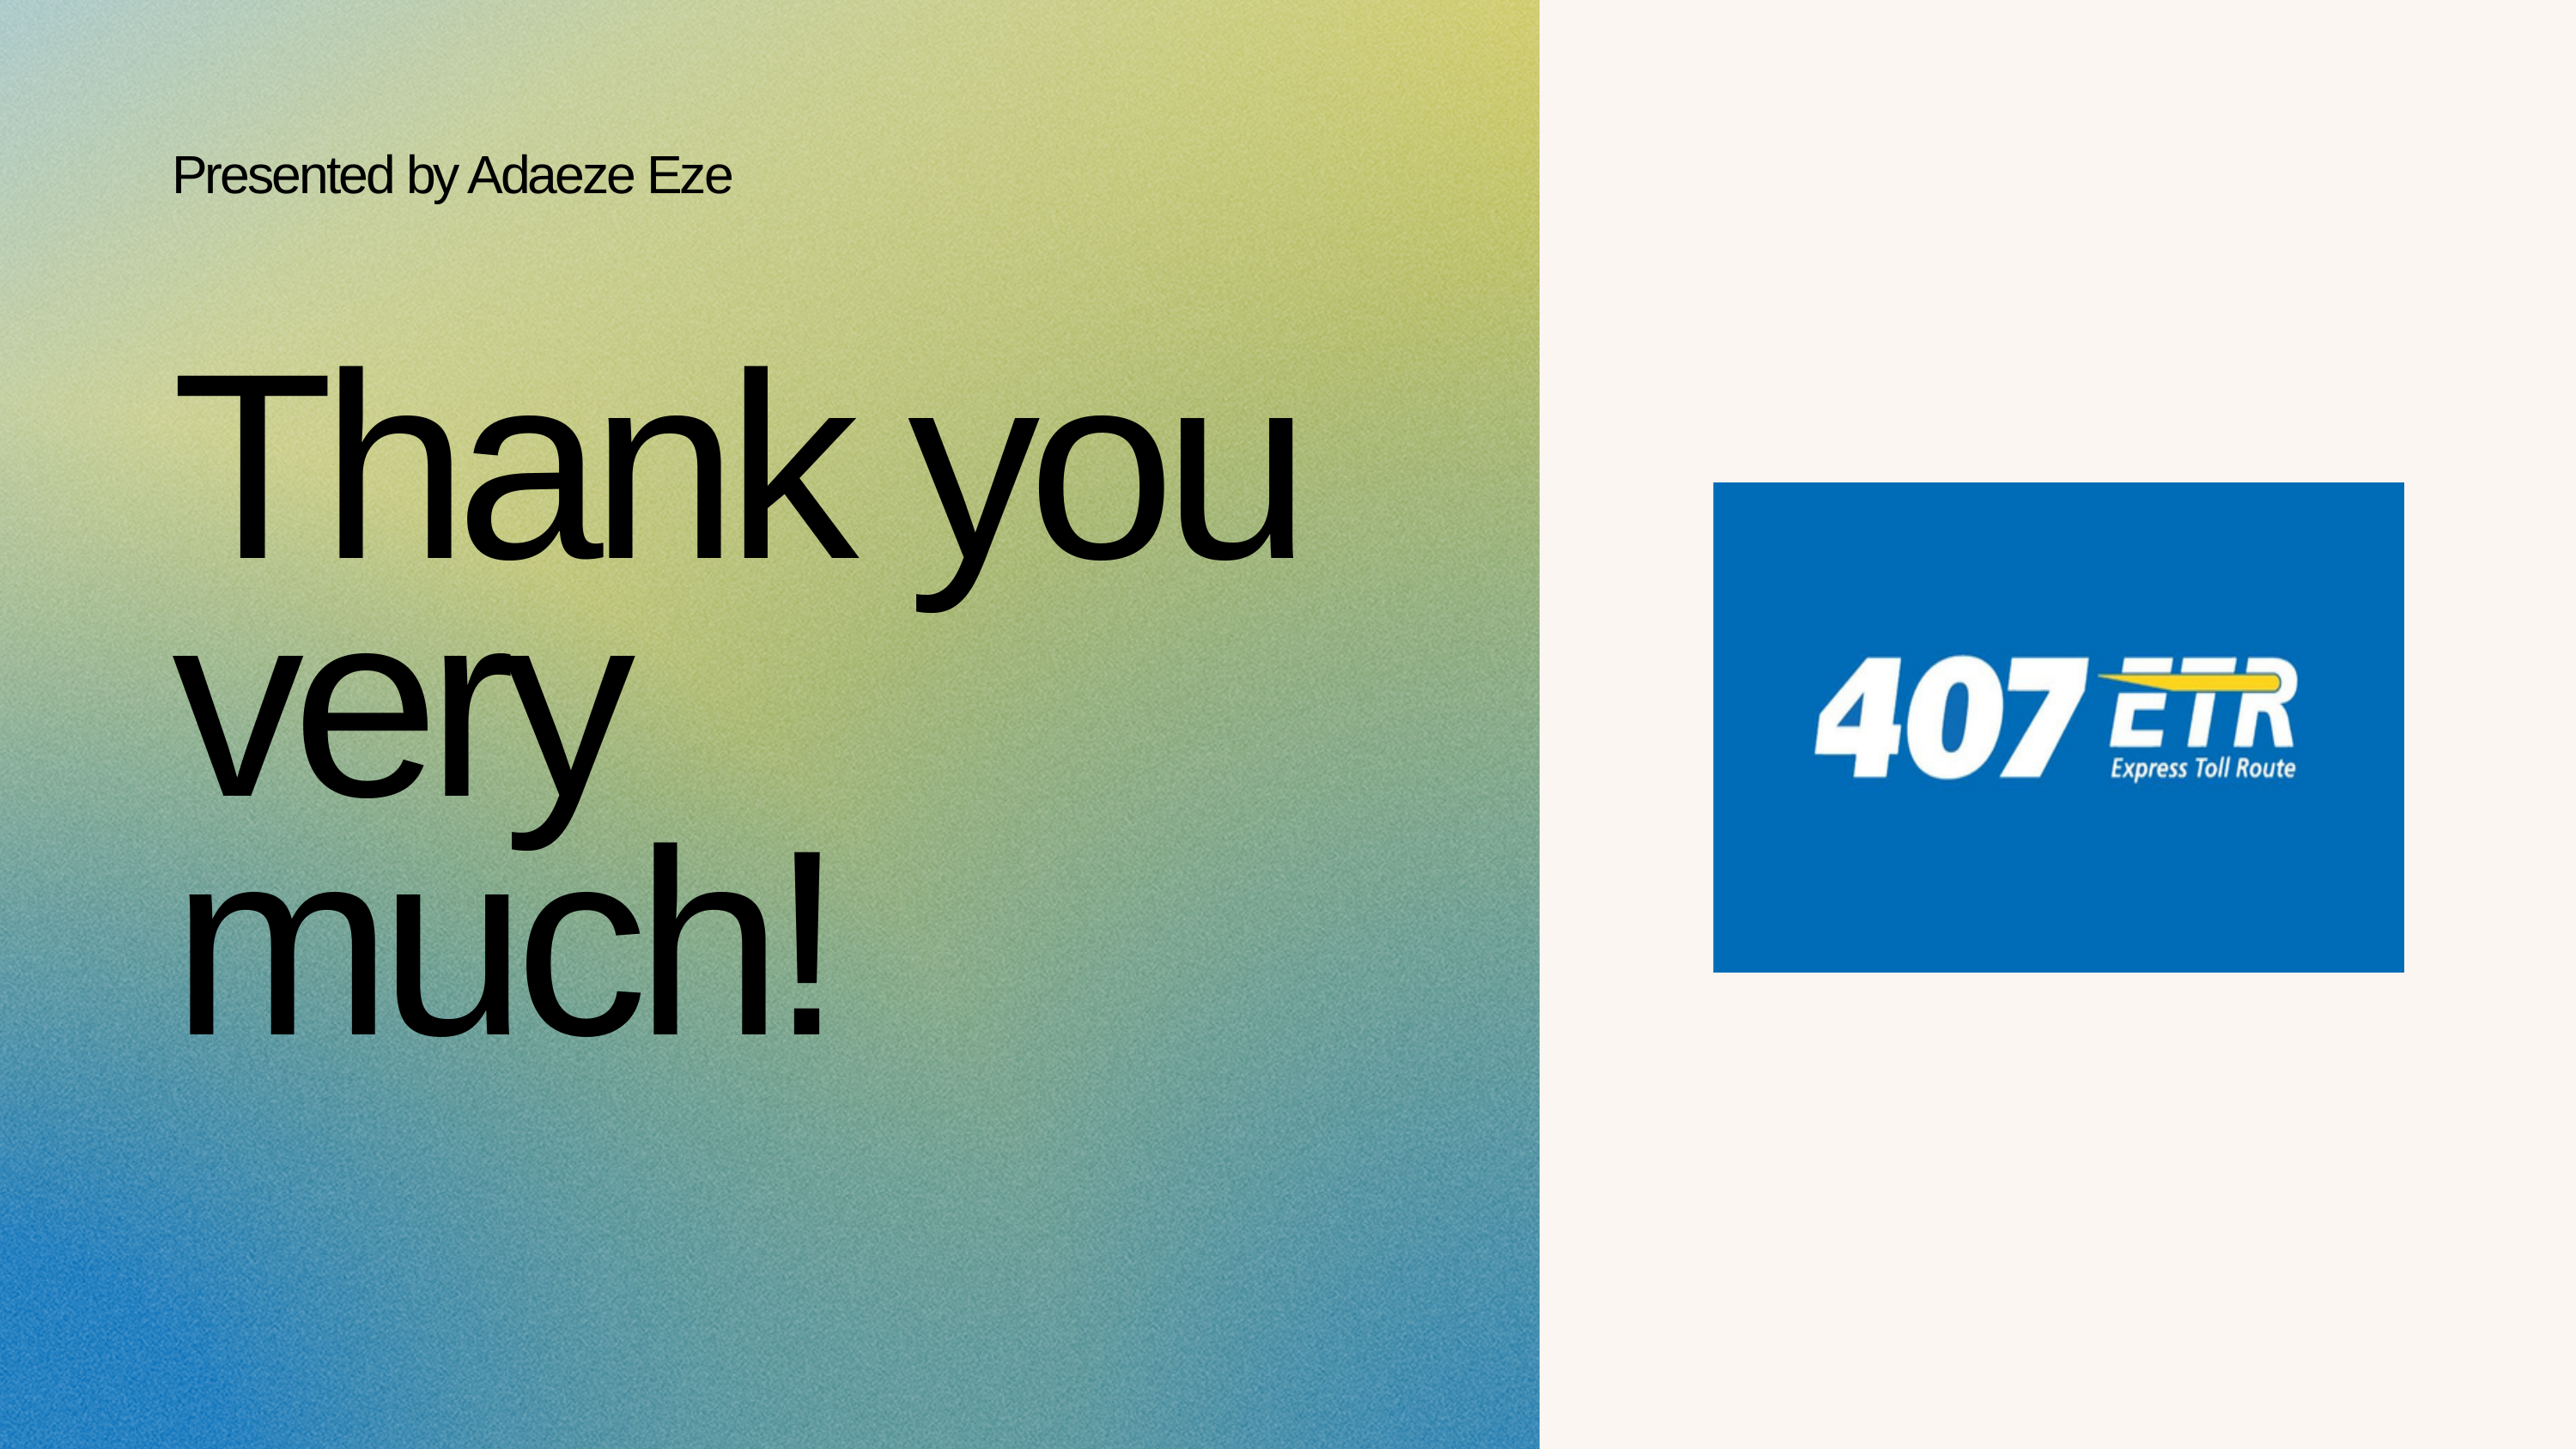

Presented by Adaeze Eze
Thank you very much!